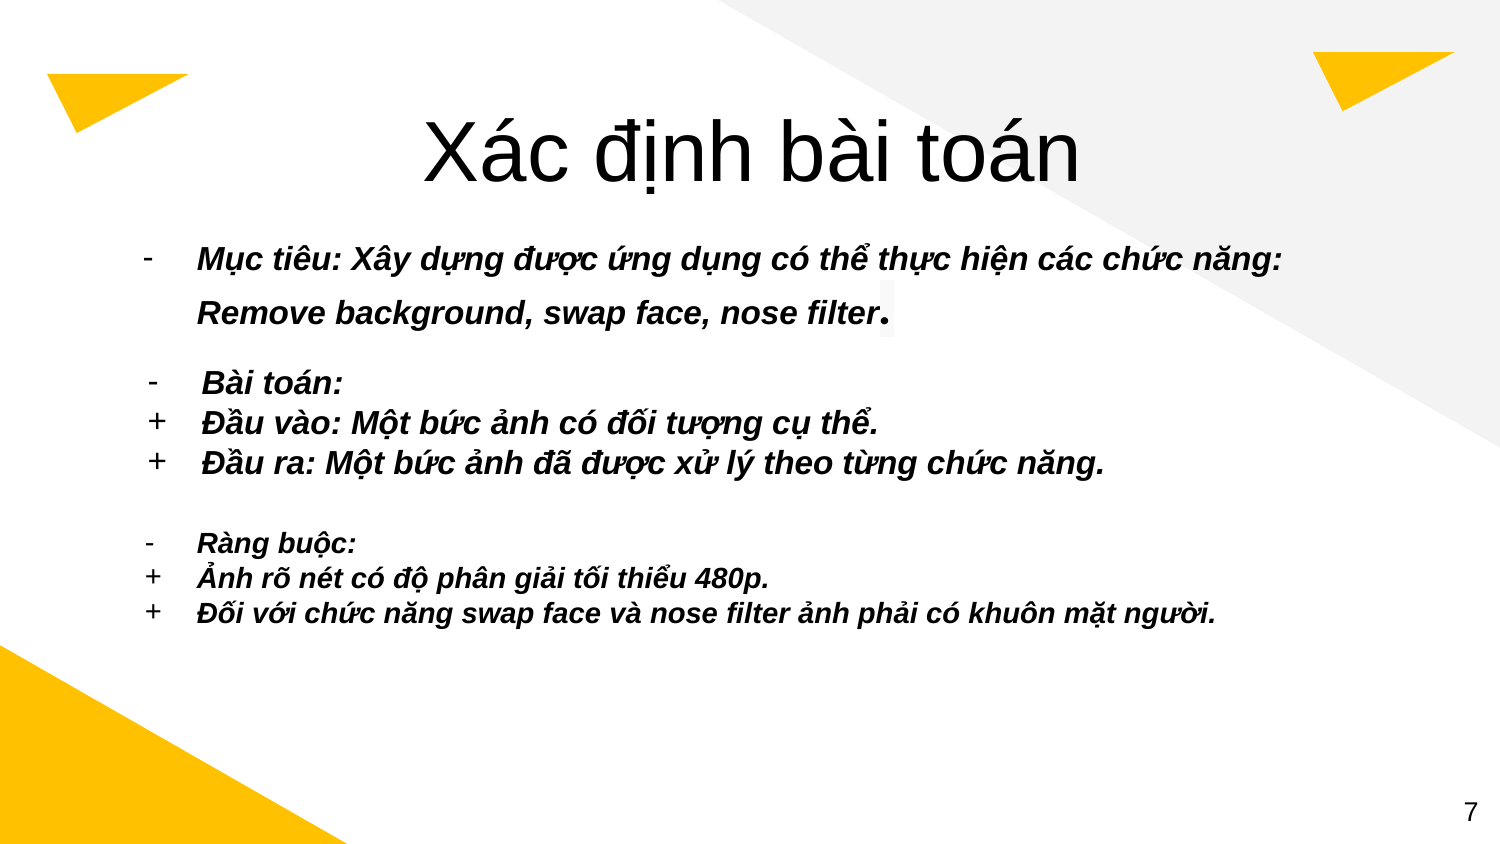

# Xác định bài toán
Mục tiêu: Xây dựng được ứng dụng có thể thực hiện các chức năng: Remove background, swap face, nose filter.

Bài toán:
Đầu vào: Một bức ảnh có đối tượng cụ thể.
Đầu ra: Một bức ảnh đã được xử lý theo từng chức năng.
Ràng buộc:
Ảnh rõ nét có độ phân giải tối thiểu 480p.
Đối với chức năng swap face và nose filter ảnh phải có khuôn mặt người.

7